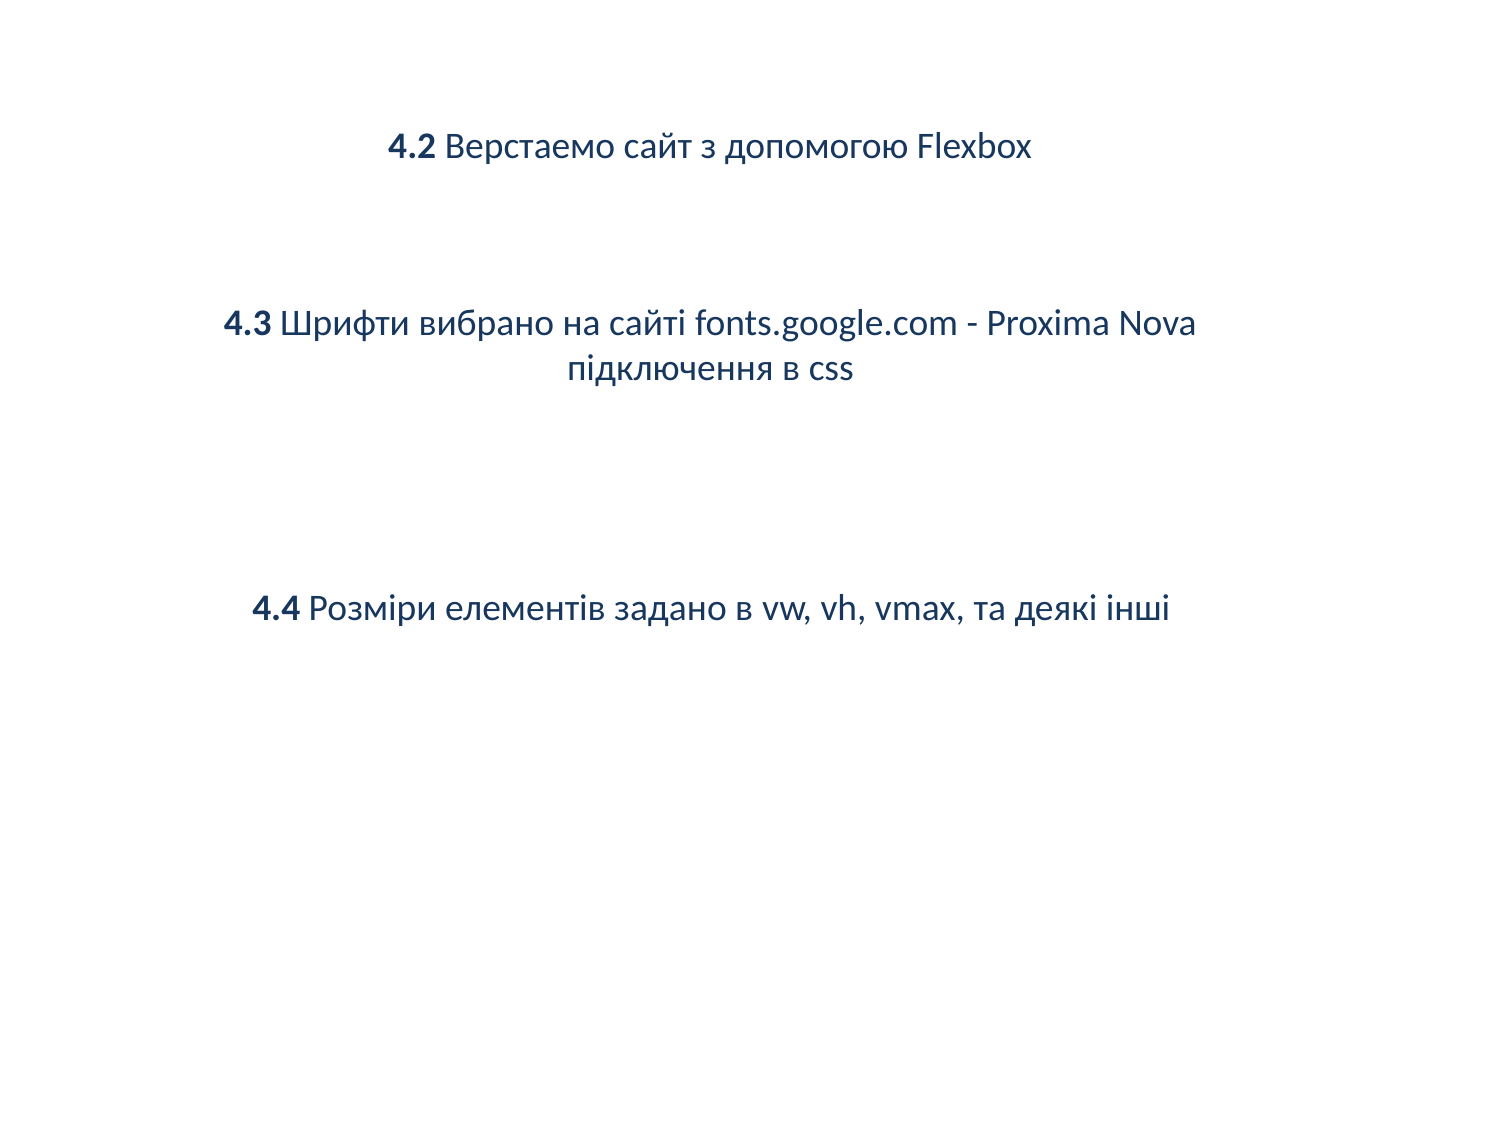

4.2 Верстаемо сайт з допомогою Flexbox
4.3 Шрифти вибрано на сайті fonts.google.com - Proxima Nova
підключення в css

4.4 Розміри елементів задано в vw, vh, vmax, та деякі інші